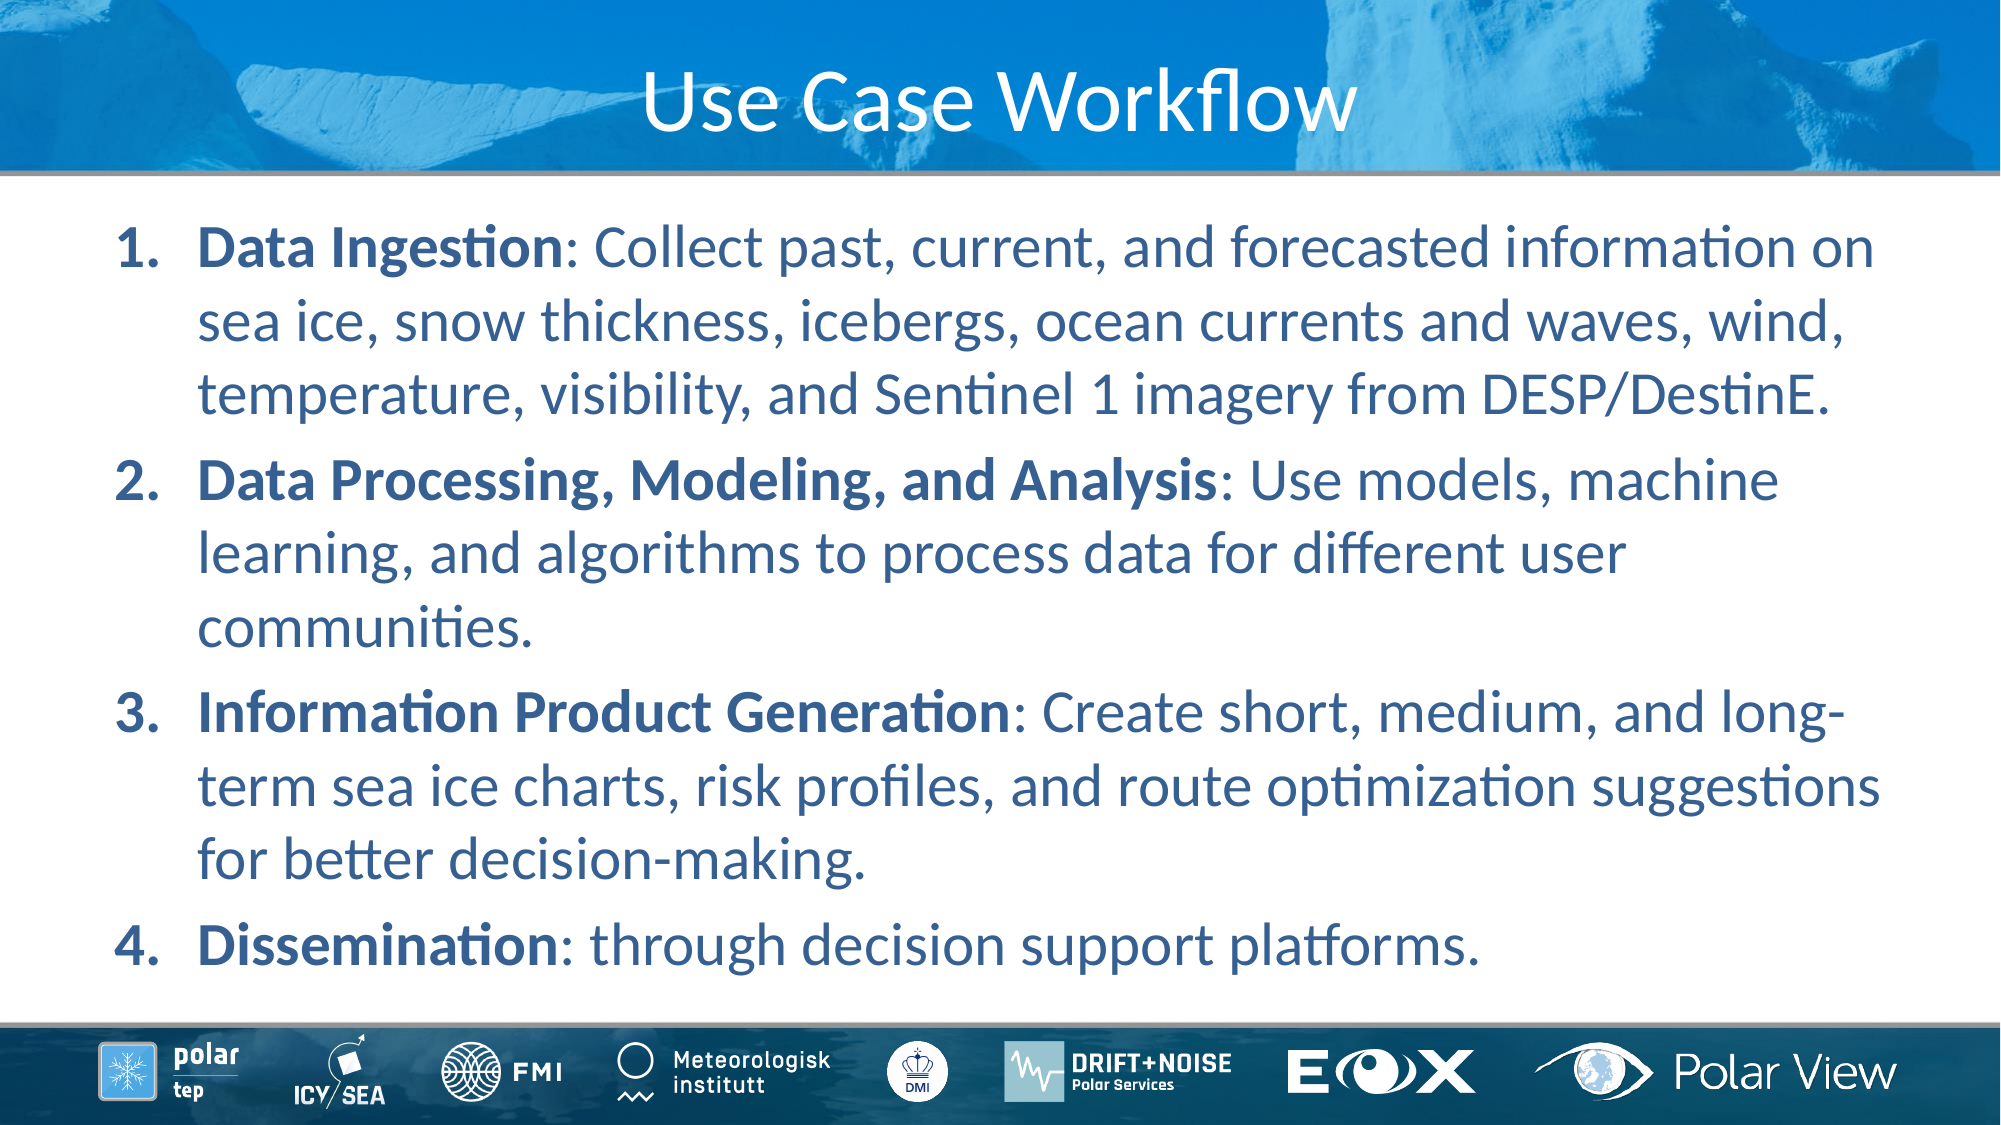

# Use Case Workflow
Data Ingestion: Collect past, current, and forecasted information on sea ice, snow thickness, icebergs, ocean currents and waves, wind, temperature, visibility, and Sentinel 1 imagery from DESP/DestinE.
Data Processing, Modeling, and Analysis: Use models, machine learning, and algorithms to process data for different user communities.
Information Product Generation: Create short, medium, and long-term sea ice charts, risk profiles, and route optimization suggestions for better decision-making.
Dissemination: through decision support platforms.